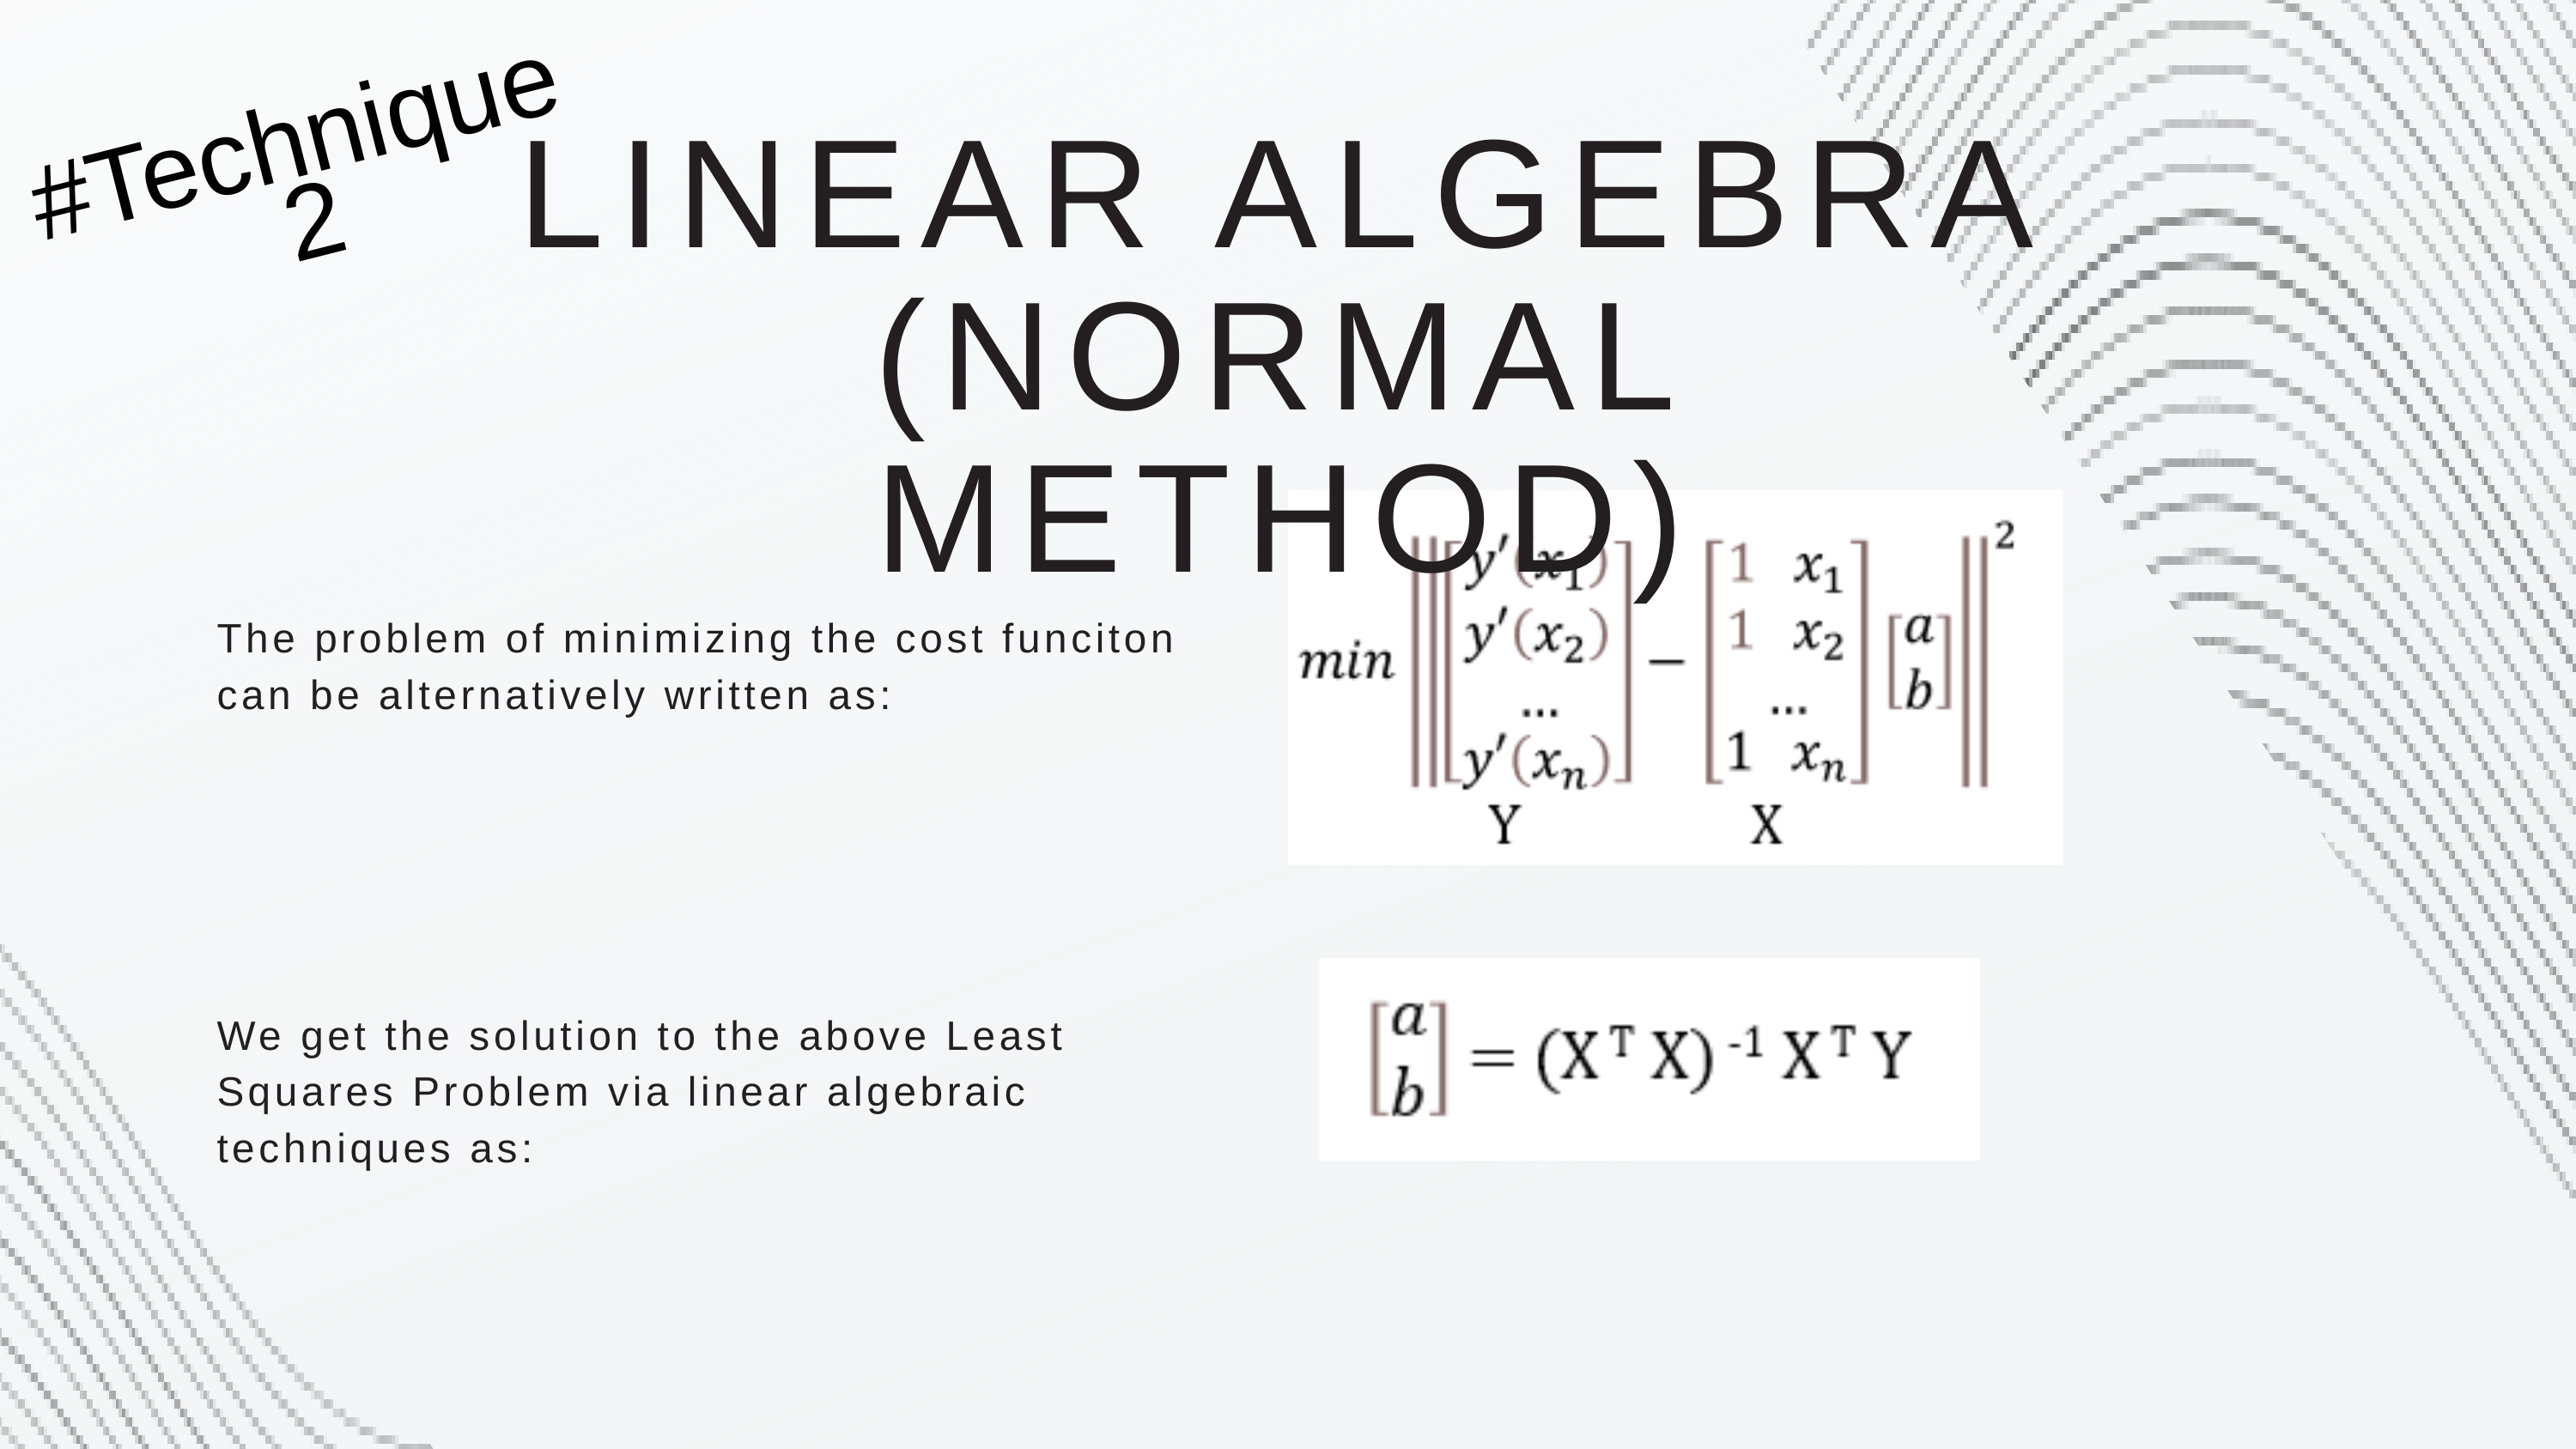

#Technique 2
LINEAR ALGEBRA (NORMAL METHOD)

The problem of minimizing the cost funciton can be alternatively written as:

We get the solution to the above Least Squares Problem via linear algebraic techniques as: